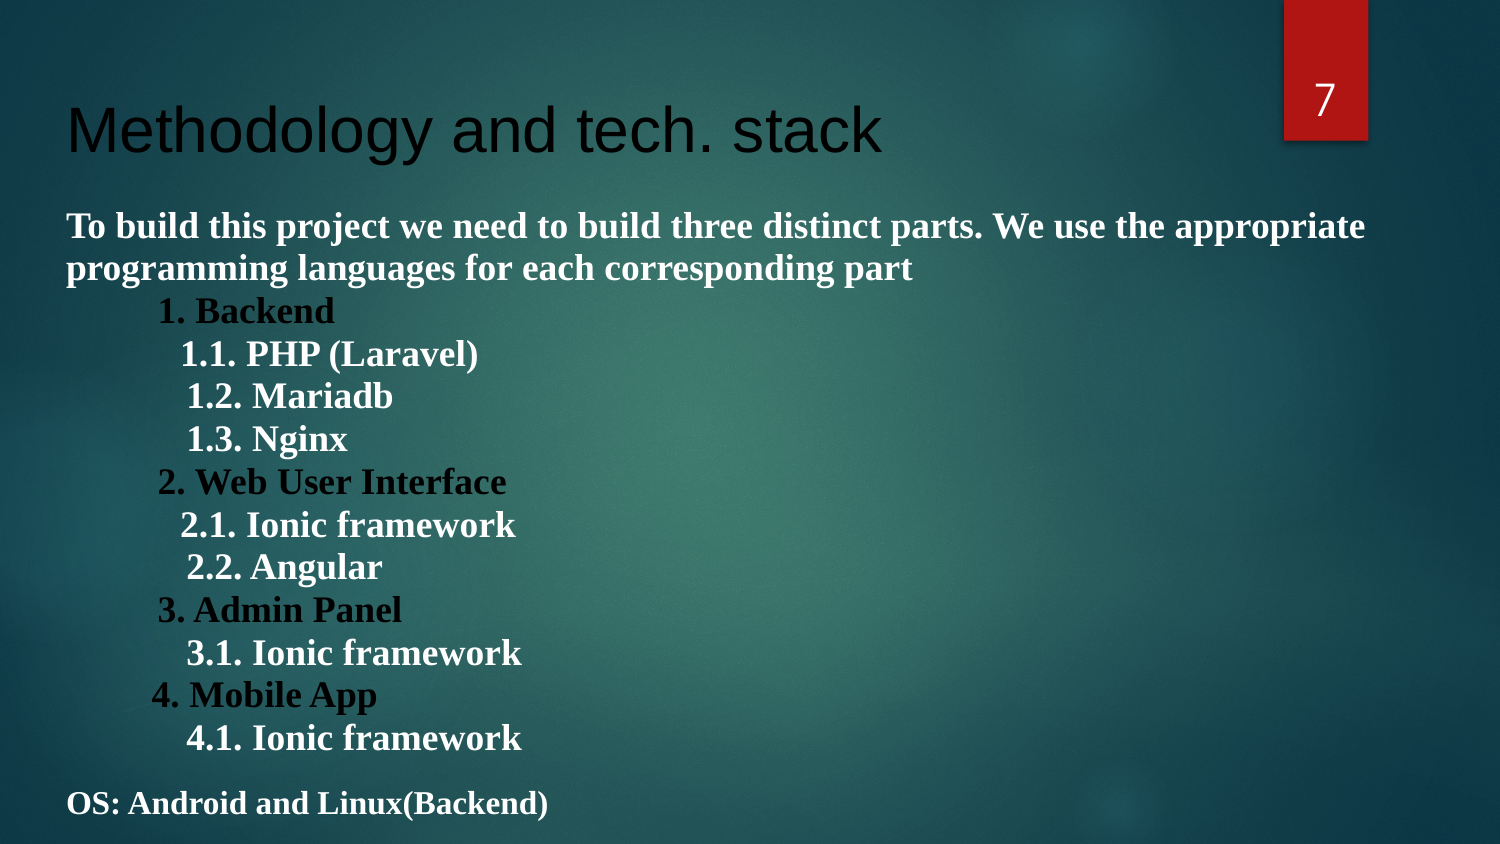

7
Methodology and tech. stack
To build this project we need to build three distinct parts. We use the appropriate programming languages for each corresponding part
1. Backend
            1.1. PHP (Laravel)
   1.2. Mariadb
   1.3. Nginx
2. Web User Interface
            2.1. Ionic framework
   2.2. Angular
3. Admin Panel
   3.1. Ionic framework
         4. Mobile App
   4.1. Ionic framework
OS: Android and Linux(Backend)